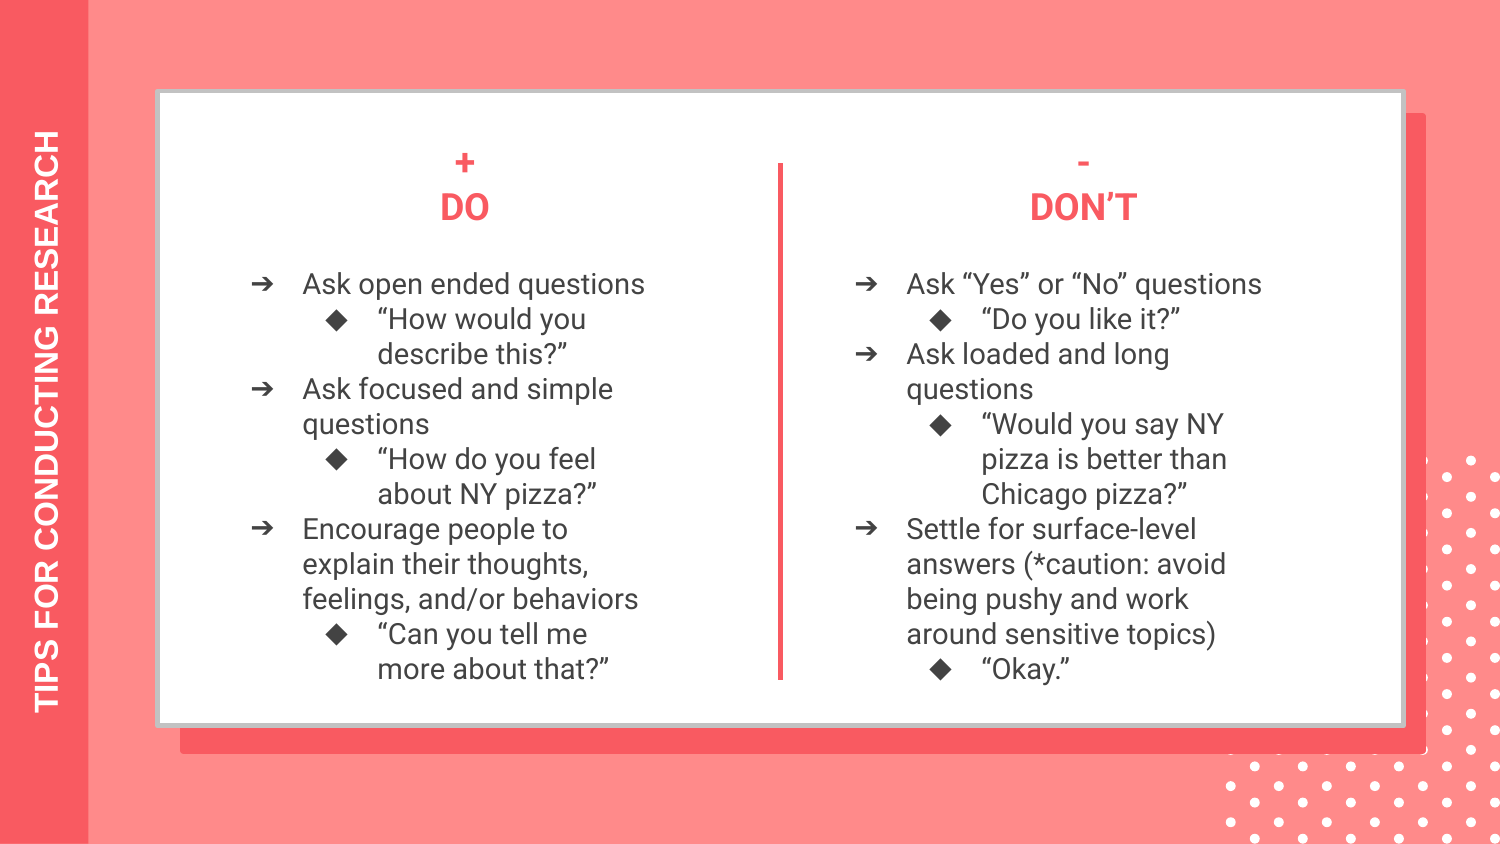

# +
DO
-
DON’T
Ask open ended questions
“How would you describe this?”
Ask focused and simple questions
“How do you feel about NY pizza?”
Encourage people to explain their thoughts, feelings, and/or behaviors
“Can you tell me more about that?”
Ask “Yes” or “No” questions
“Do you like it?”
Ask loaded and long questions
“Would you say NY pizza is better than Chicago pizza?”
Settle for surface-level answers (*caution: avoid being pushy and work around sensitive topics)
“Okay.”
TIPS FOR CONDUCTING RESEARCH